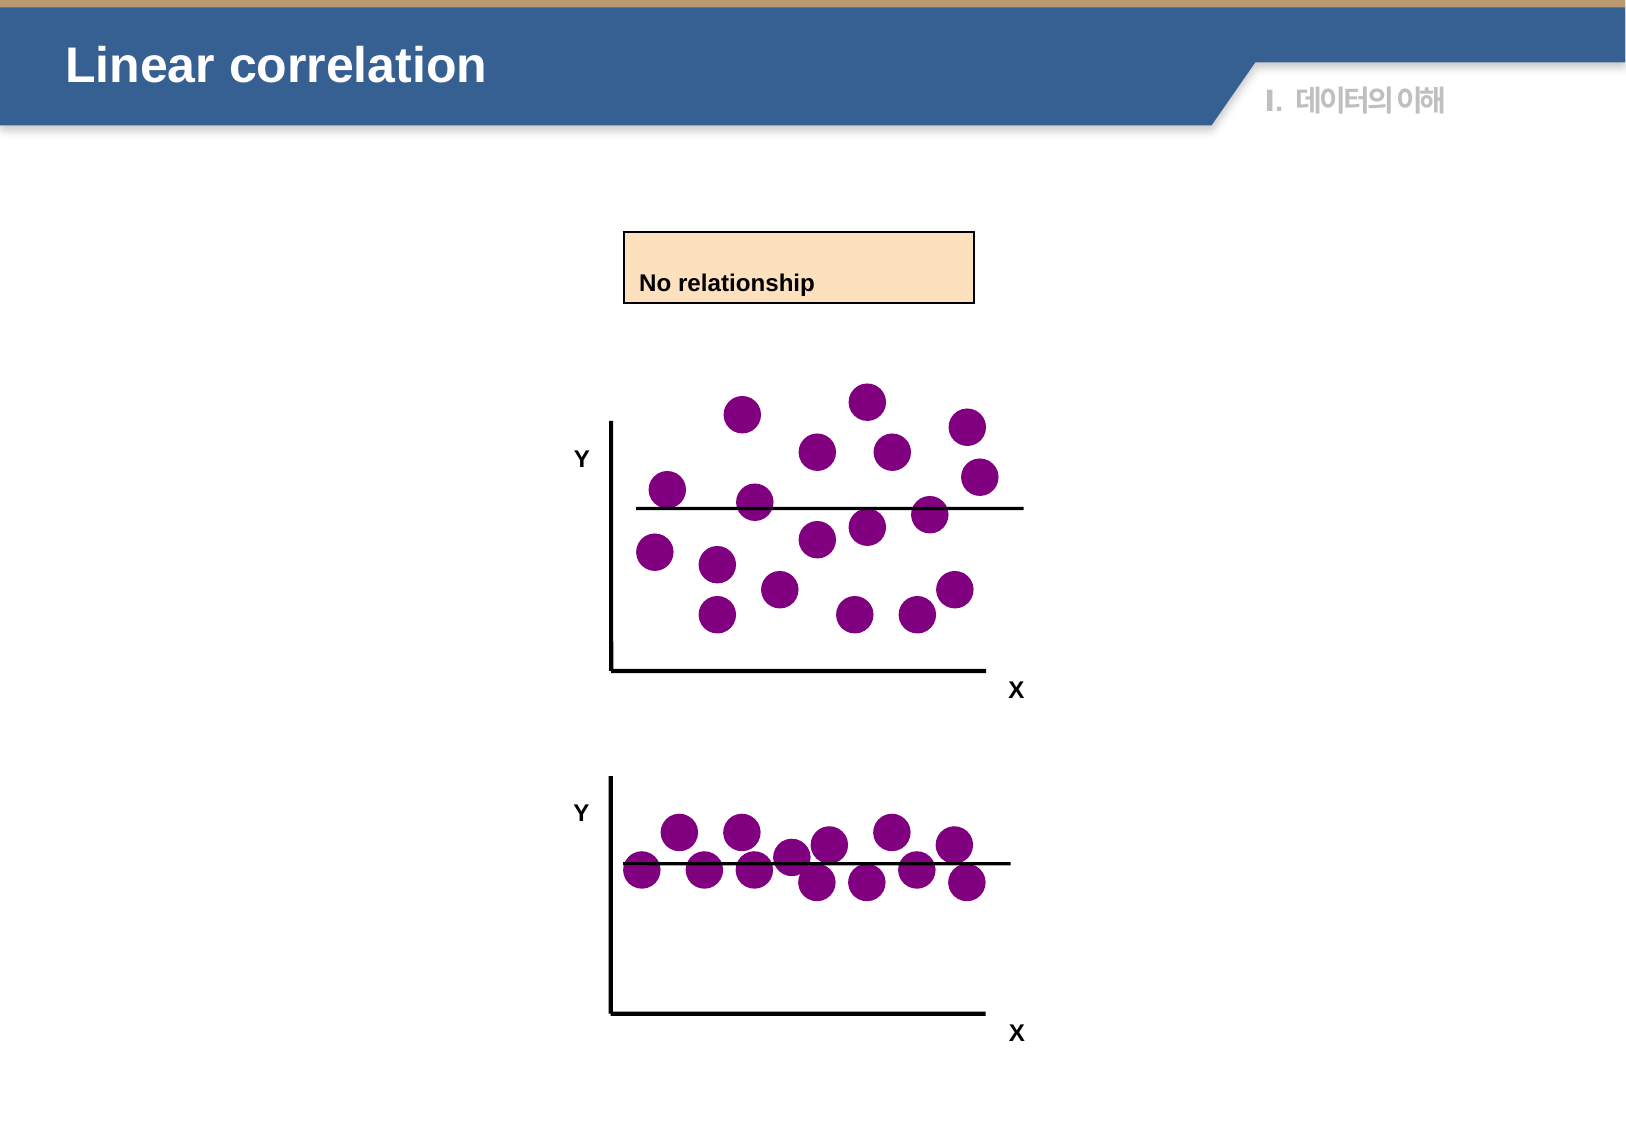

Linear correlation

No relationship

Y

X

Y

X